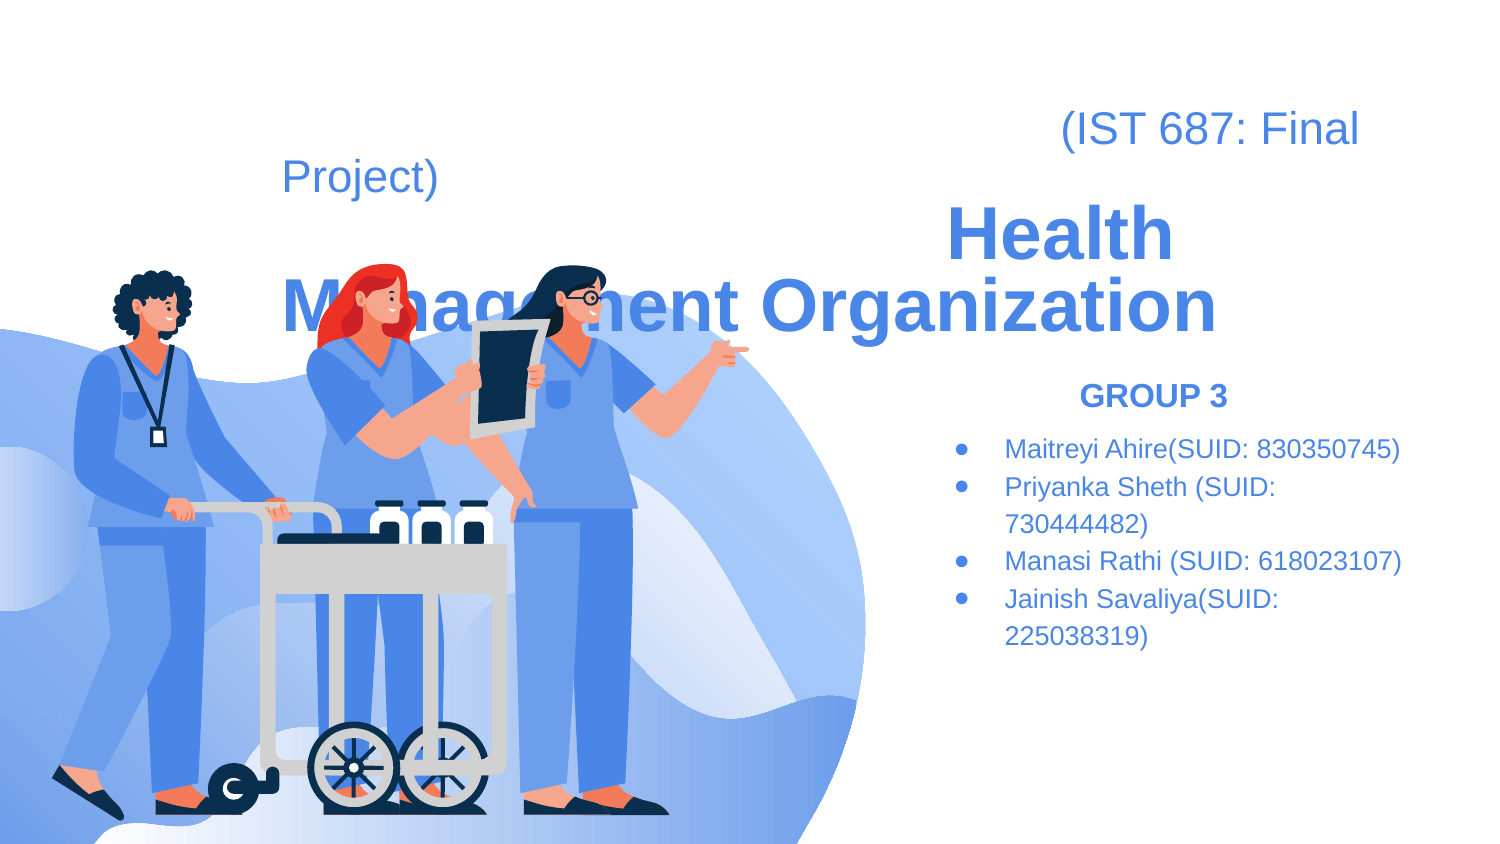

# (IST 687: Final Project)
                                   Health Management Organization

GROUP 3
Maitreyi Ahire(SUID: 830350745)
Priyanka Sheth (SUID: 730444482)
Manasi Rathi (SUID: 618023107)
Jainish Savaliya(SUID: 225038319)